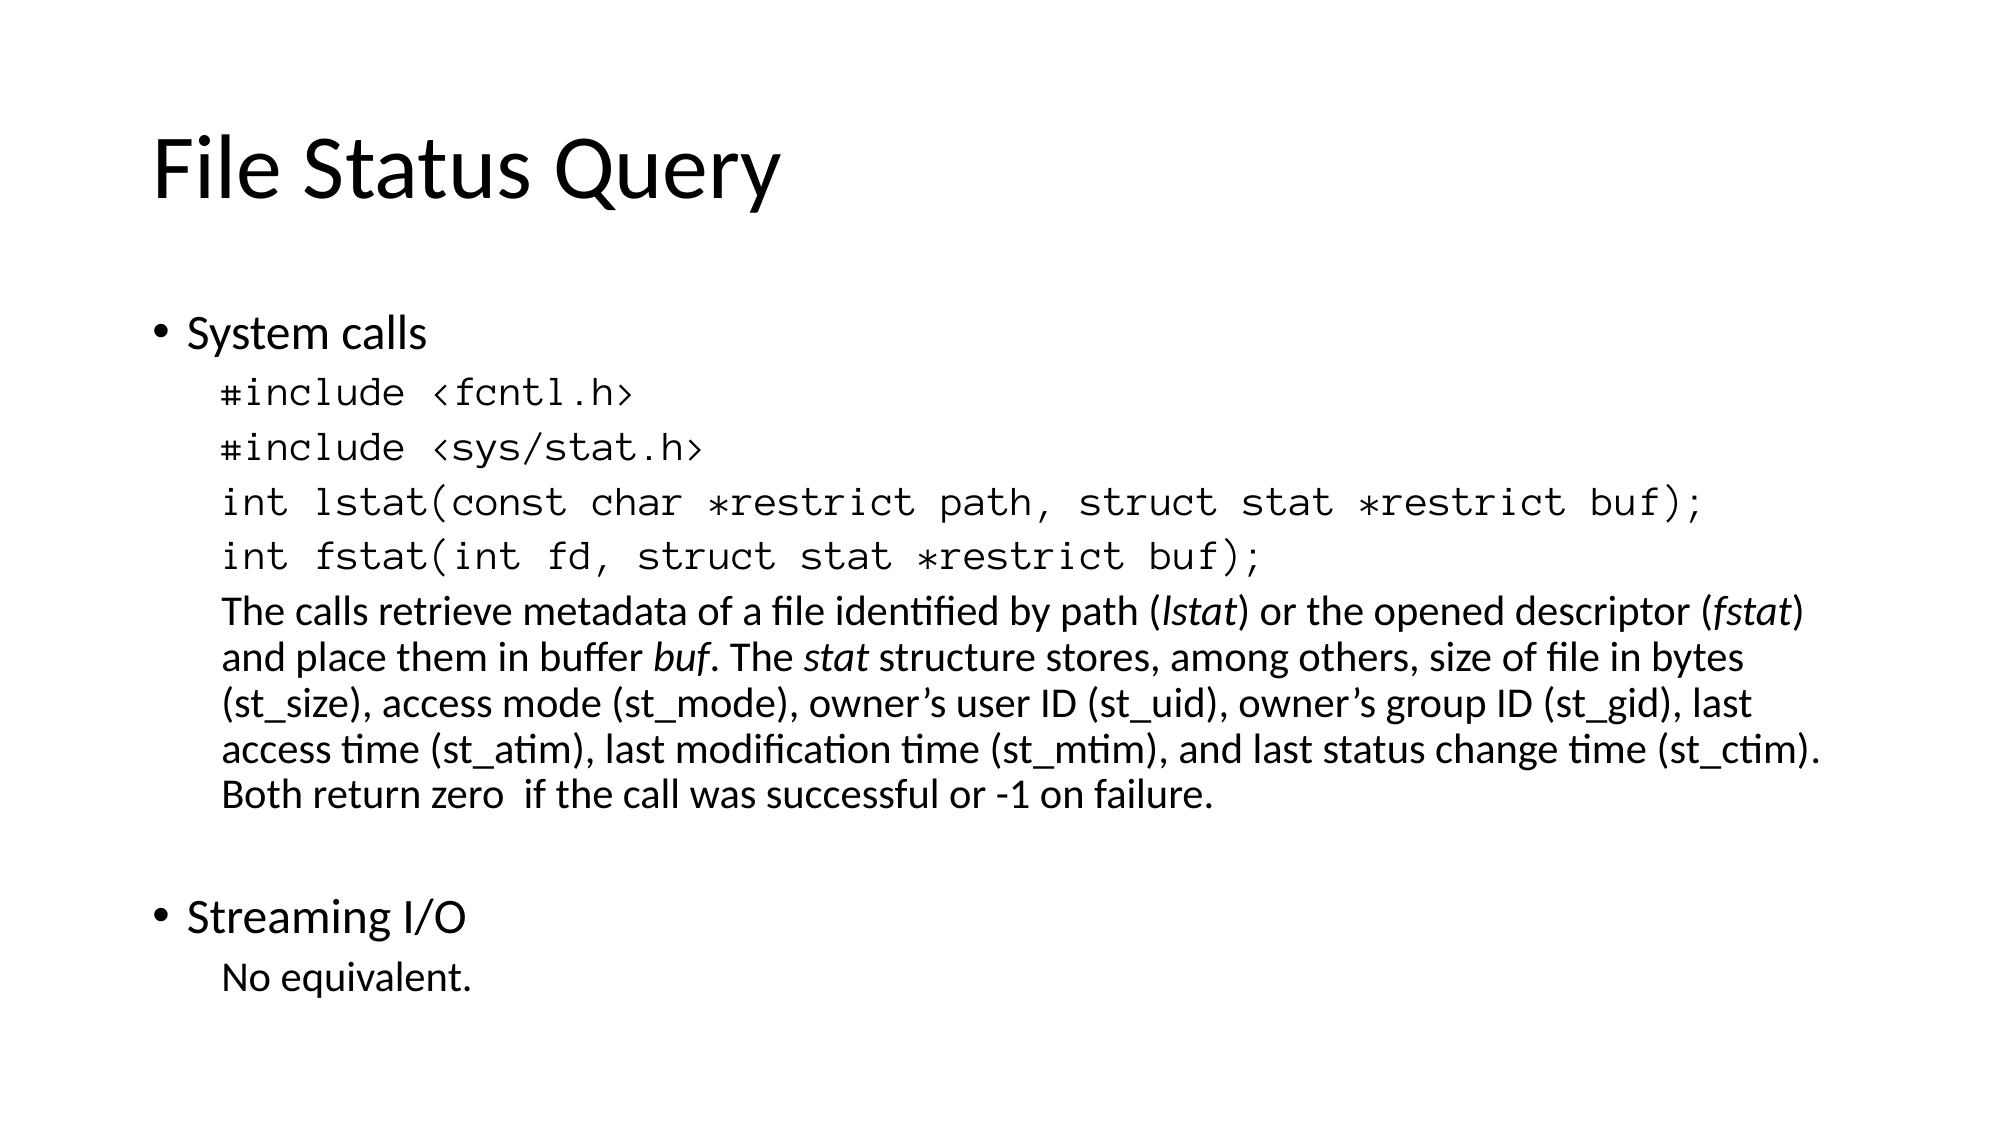

# File Status Query
System calls
#include <fcntl.h>
#include <sys/stat.h>
int lstat(const char *restrict path, struct stat *restrict buf);
int fstat(int fd, struct stat *restrict buf);
The calls retrieve metadata of a file identified by path (lstat) or the opened descriptor (fstat) and place them in buffer buf. The stat structure stores, among others, size of file in bytes (st_size), access mode (st_mode), owner’s user ID (st_uid), owner’s group ID (st_gid), last access time (st_atim), last modification time (st_mtim), and last status change time (st_ctim). Both return zero  if the call was successful or -1 on failure.

Streaming I/O
No equivalent.